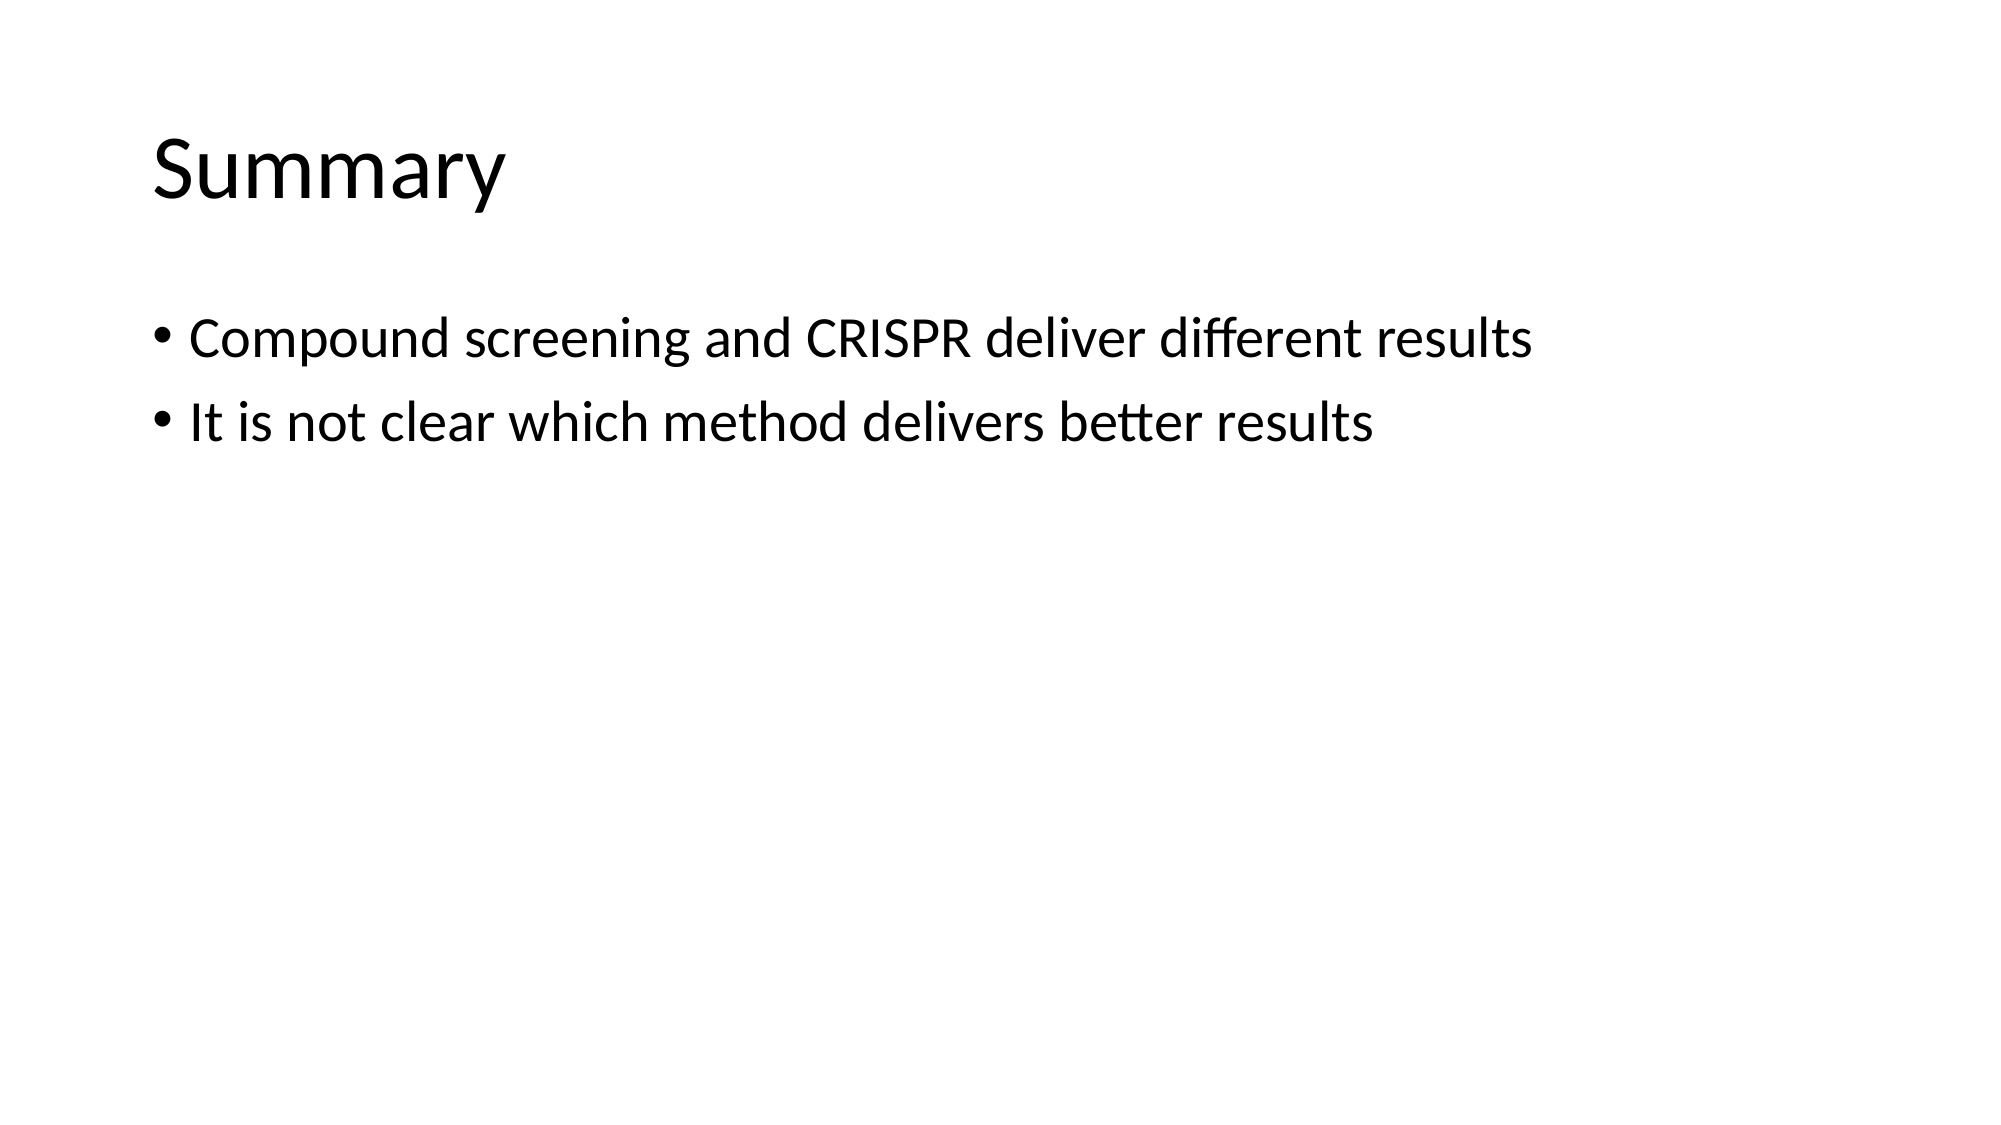

# Summary
Compound screening and CRISPR deliver different results
It is not clear which method delivers better results